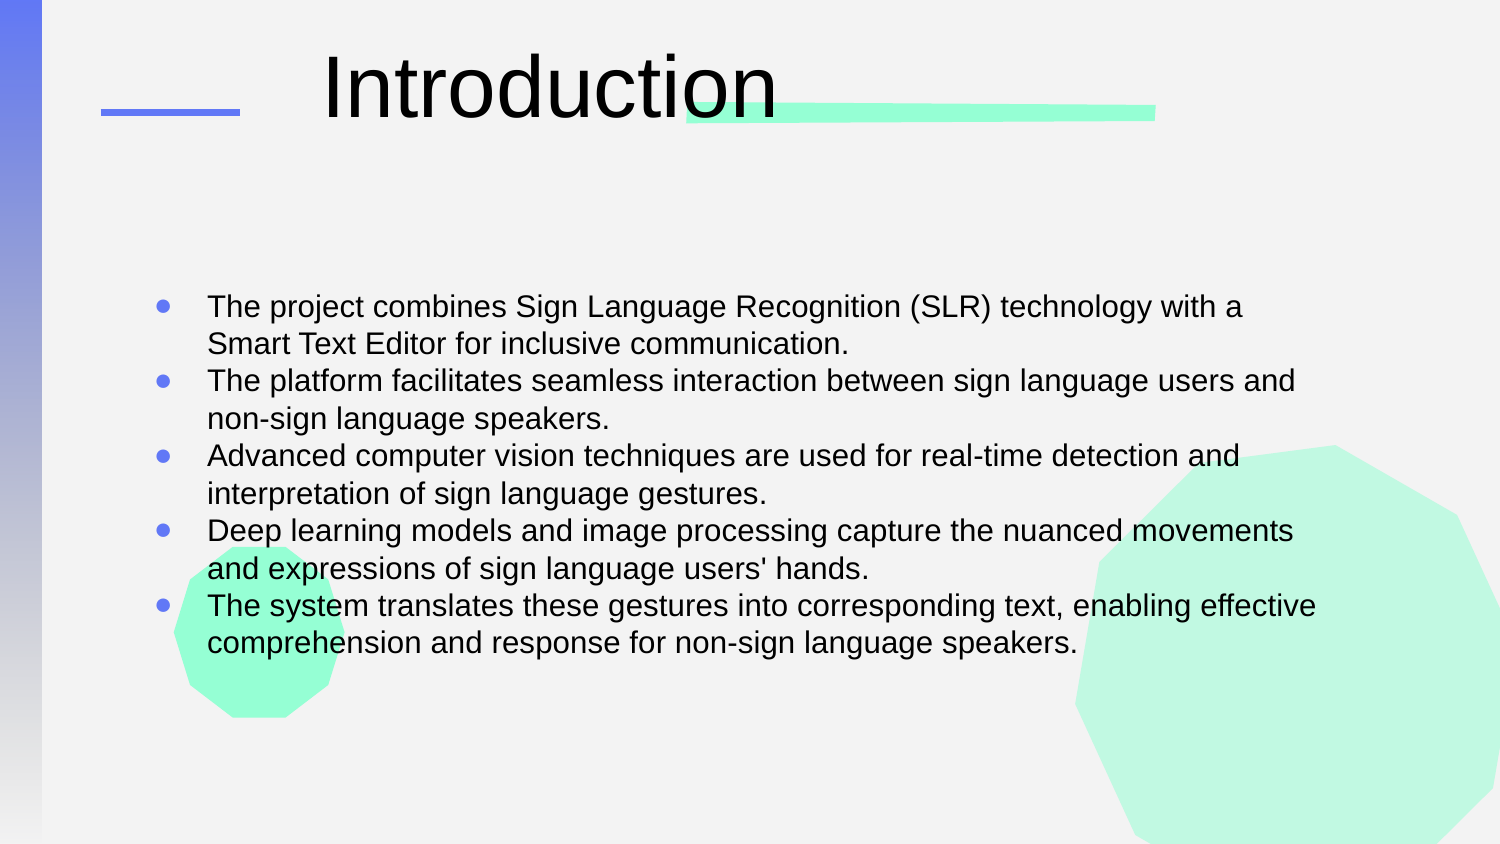

# Introduction

The project combines Sign Language Recognition (SLR) technology with a Smart Text Editor for inclusive communication.
The platform facilitates seamless interaction between sign language users and non-sign language speakers.
Advanced computer vision techniques are used for real-time detection and interpretation of sign language gestures.
Deep learning models and image processing capture the nuanced movements and expressions of sign language users' hands.
The system translates these gestures into corresponding text, enabling effective comprehension and response for non-sign language speakers.